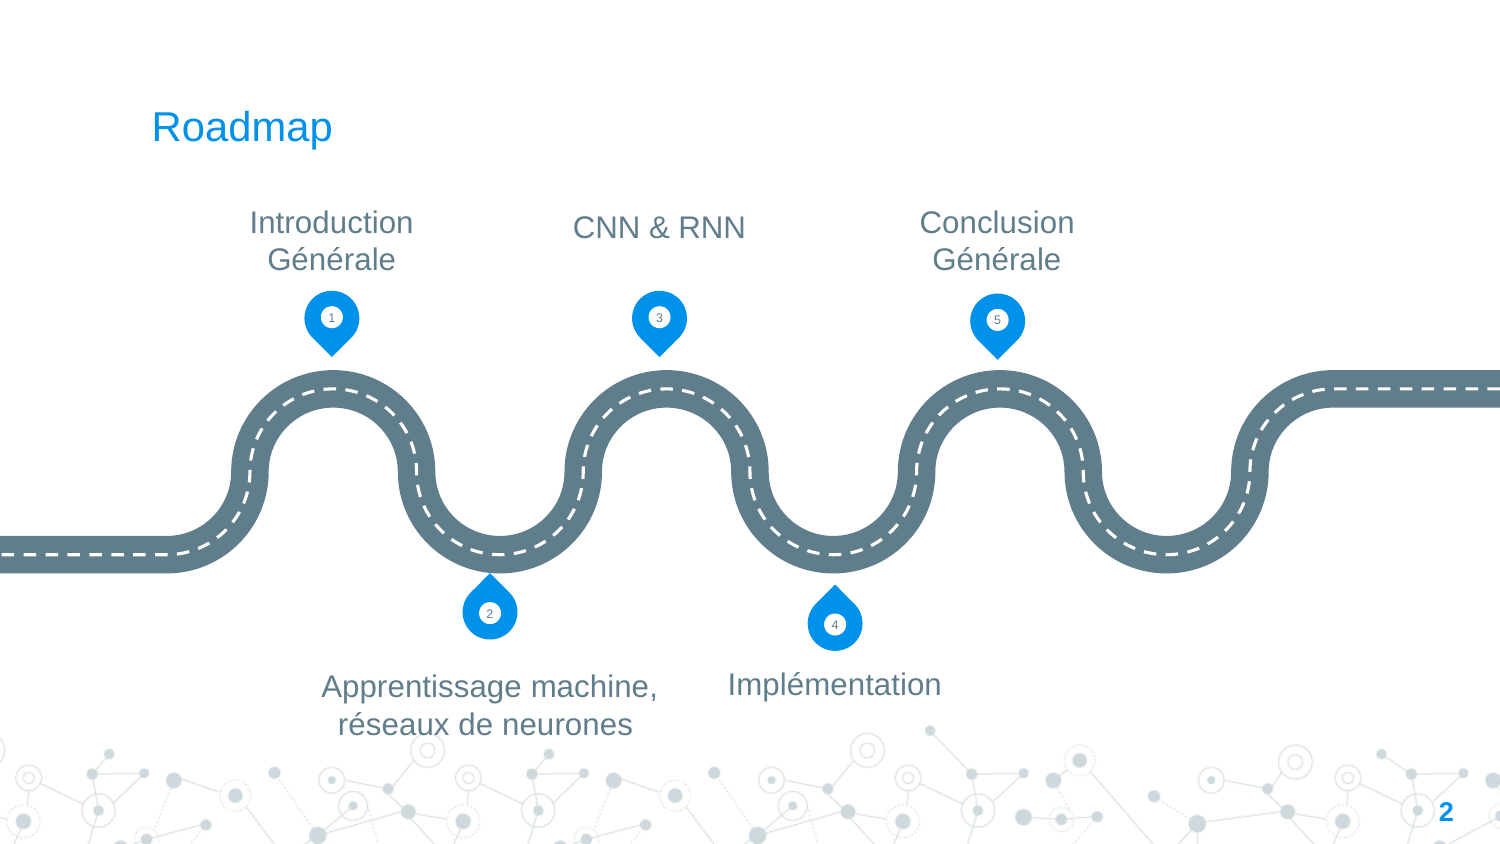

# Roadmap
CNN & RNN
Introduction Générale
Conclusion Générale

1

3

5

2

4
Implémentation
Apprentissage machine, réseaux de neurones

2